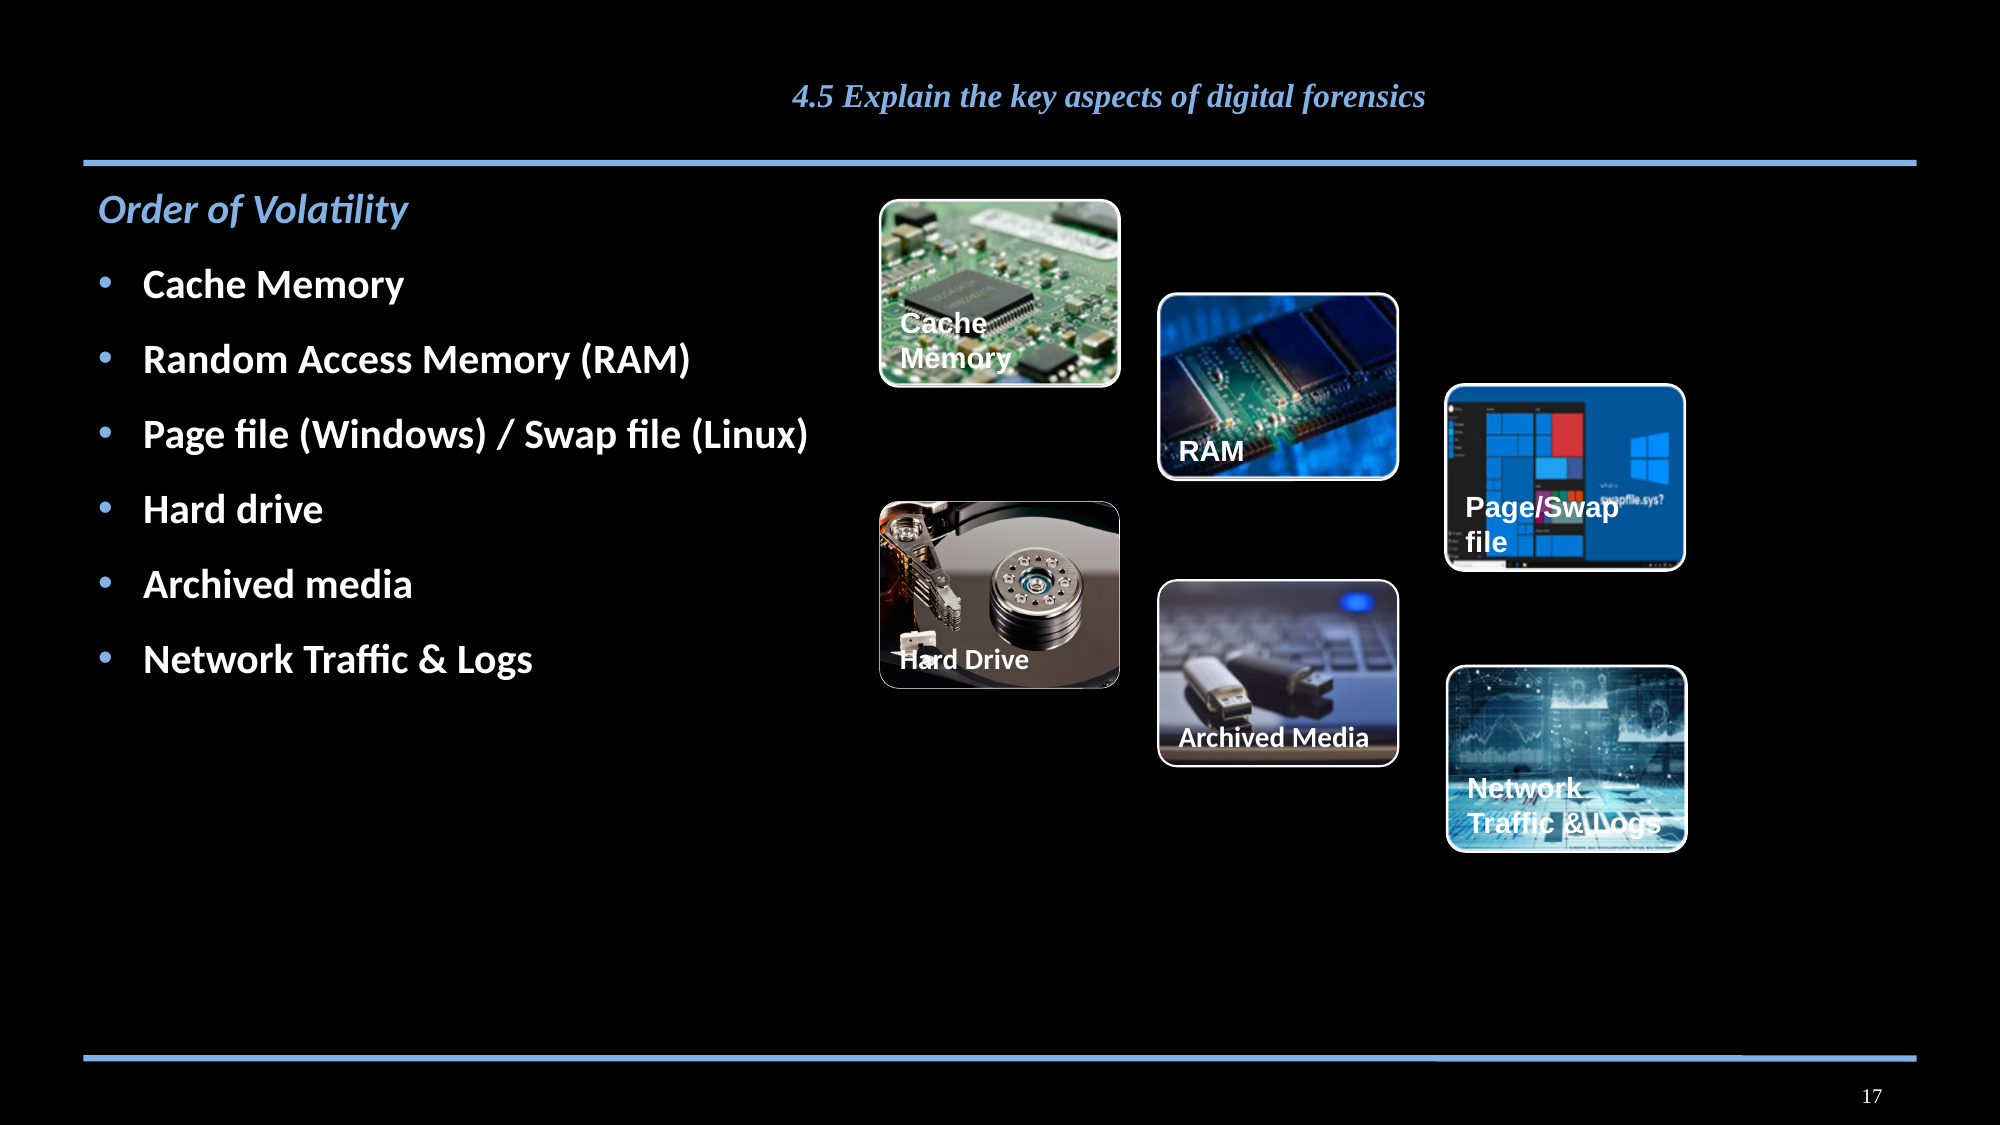

# 4.5 Explain the key aspects of digital forensics
Order of Volatility
Cache Memory
Random Access Memory (RAM)
Page file (Windows) / Swap file (Linux)
Hard drive
Archived media
Network Traffic & Logs

Cache Memory
RAM
Page/Swap file
Hard Drive
Archived Media
Network Traffic & Logs
17